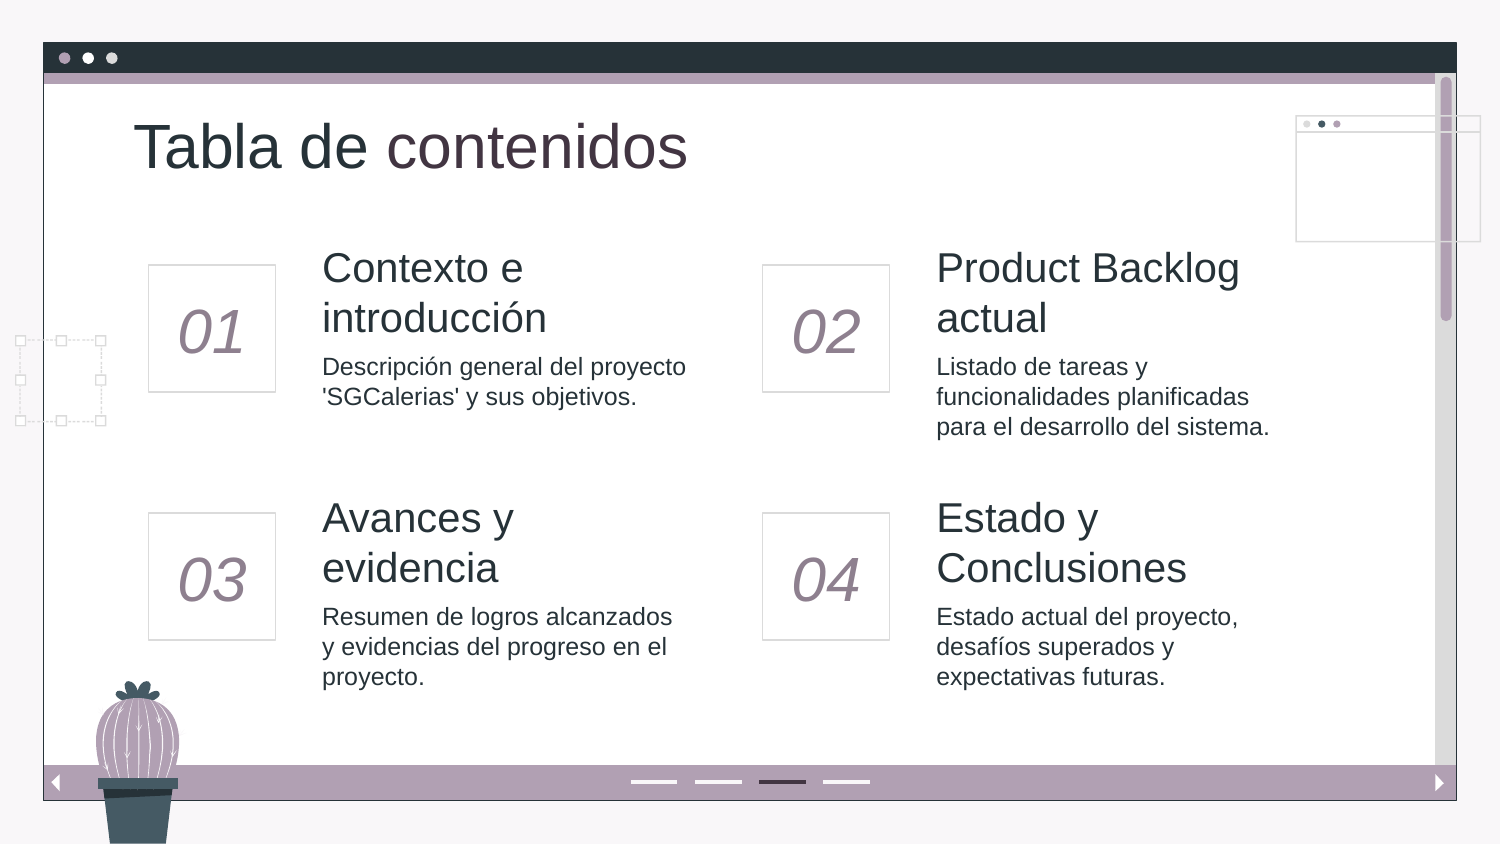

# Tabla de contenidos

Contexto e introducción
Product Backlog actual
01
02

Descripción general del proyecto 'SGCalerias' y sus objetivos.

Listado de tareas y funcionalidades planificadas para el desarrollo del sistema.

Avances y evidencia
Estado y Conclusiones
03
04
Resumen de logros alcanzados y evidencias del progreso en el proyecto.

Estado actual del proyecto, desafíos superados y expectativas futuras.